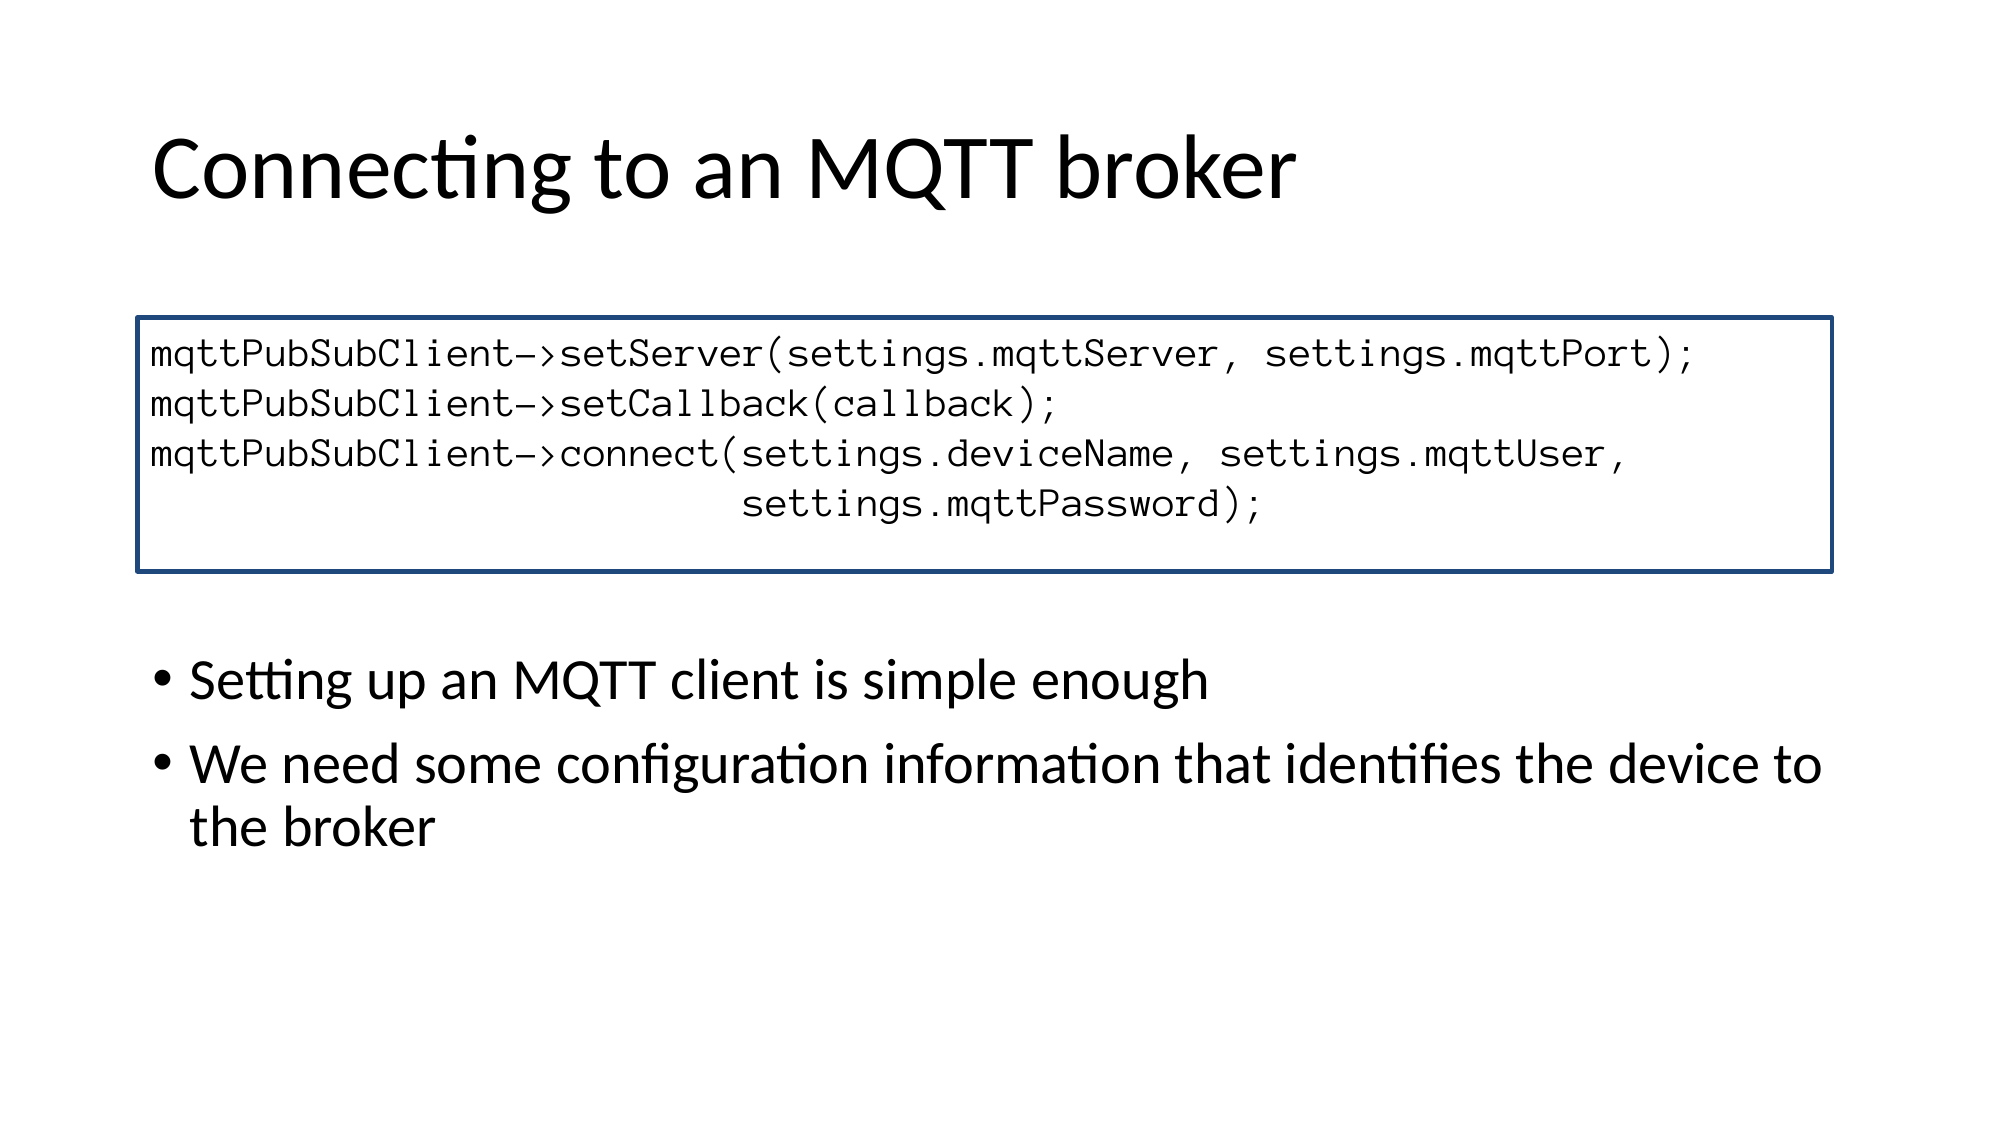

# Connecting to an MQTT broker
mqttPubSubClient->setServer(settings.mqttServer, settings.mqttPort);
mqttPubSubClient->setCallback(callback);
mqttPubSubClient->connect(settings.deviceName, settings.mqttUser,
                          settings.mqttPassword);

Setting up an MQTT client is simple enough
We need some configuration information that identifies the device to the broker